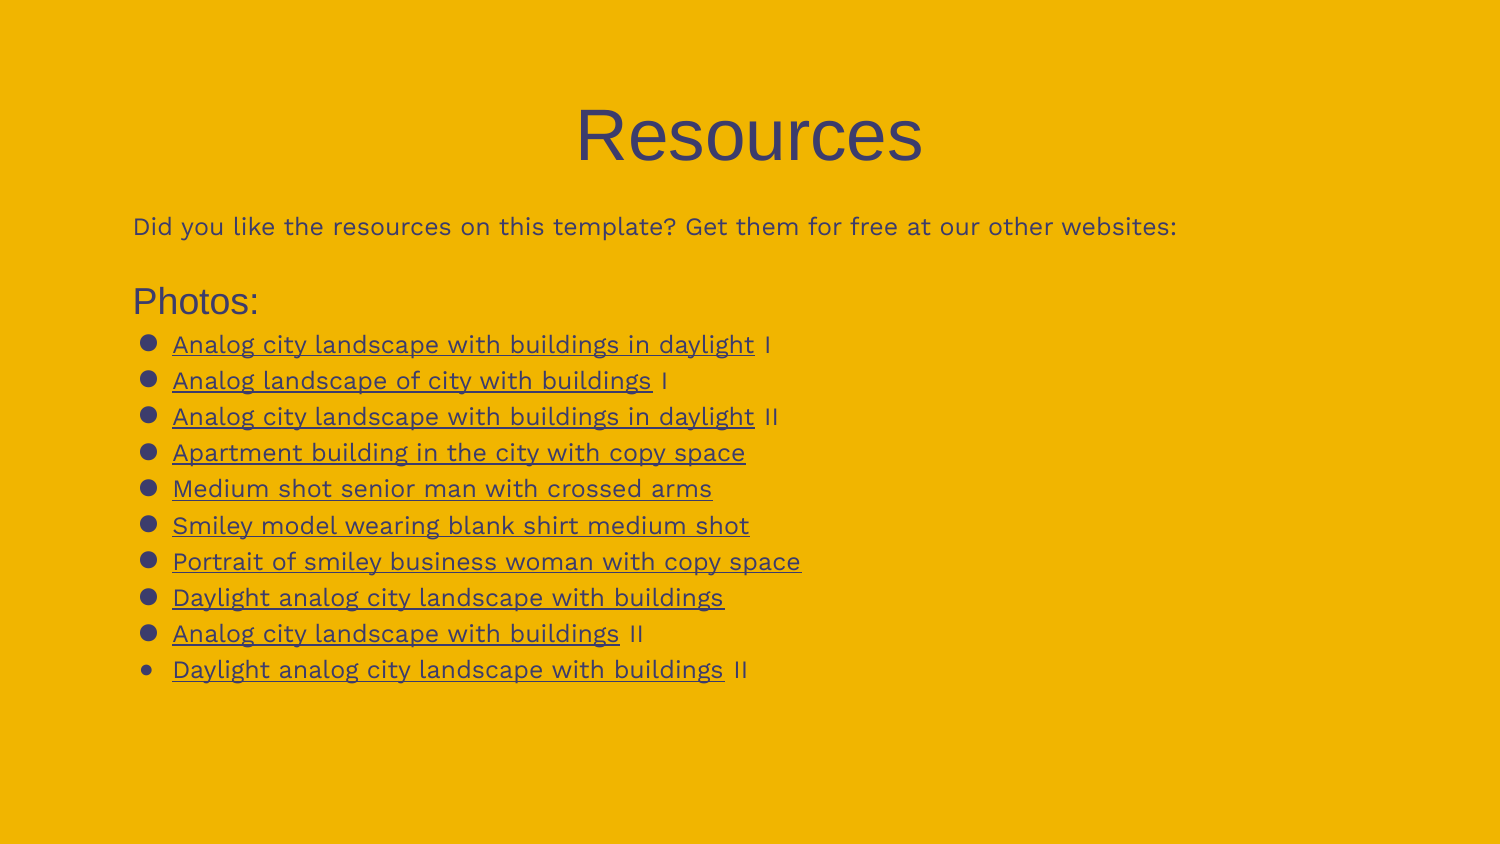

# Resources
Did you like the resources on this template? Get them for free at our other websites:

Photos:
Analog city landscape with buildings in daylight I
Analog landscape of city with buildings I
Analog city landscape with buildings in daylight II
Apartment building in the city with copy space
Medium shot senior man with crossed arms
Smiley model wearing blank shirt medium shot
Portrait of smiley business woman with copy space
Daylight analog city landscape with buildings
Analog city landscape with buildings II
Daylight analog city landscape with buildings II